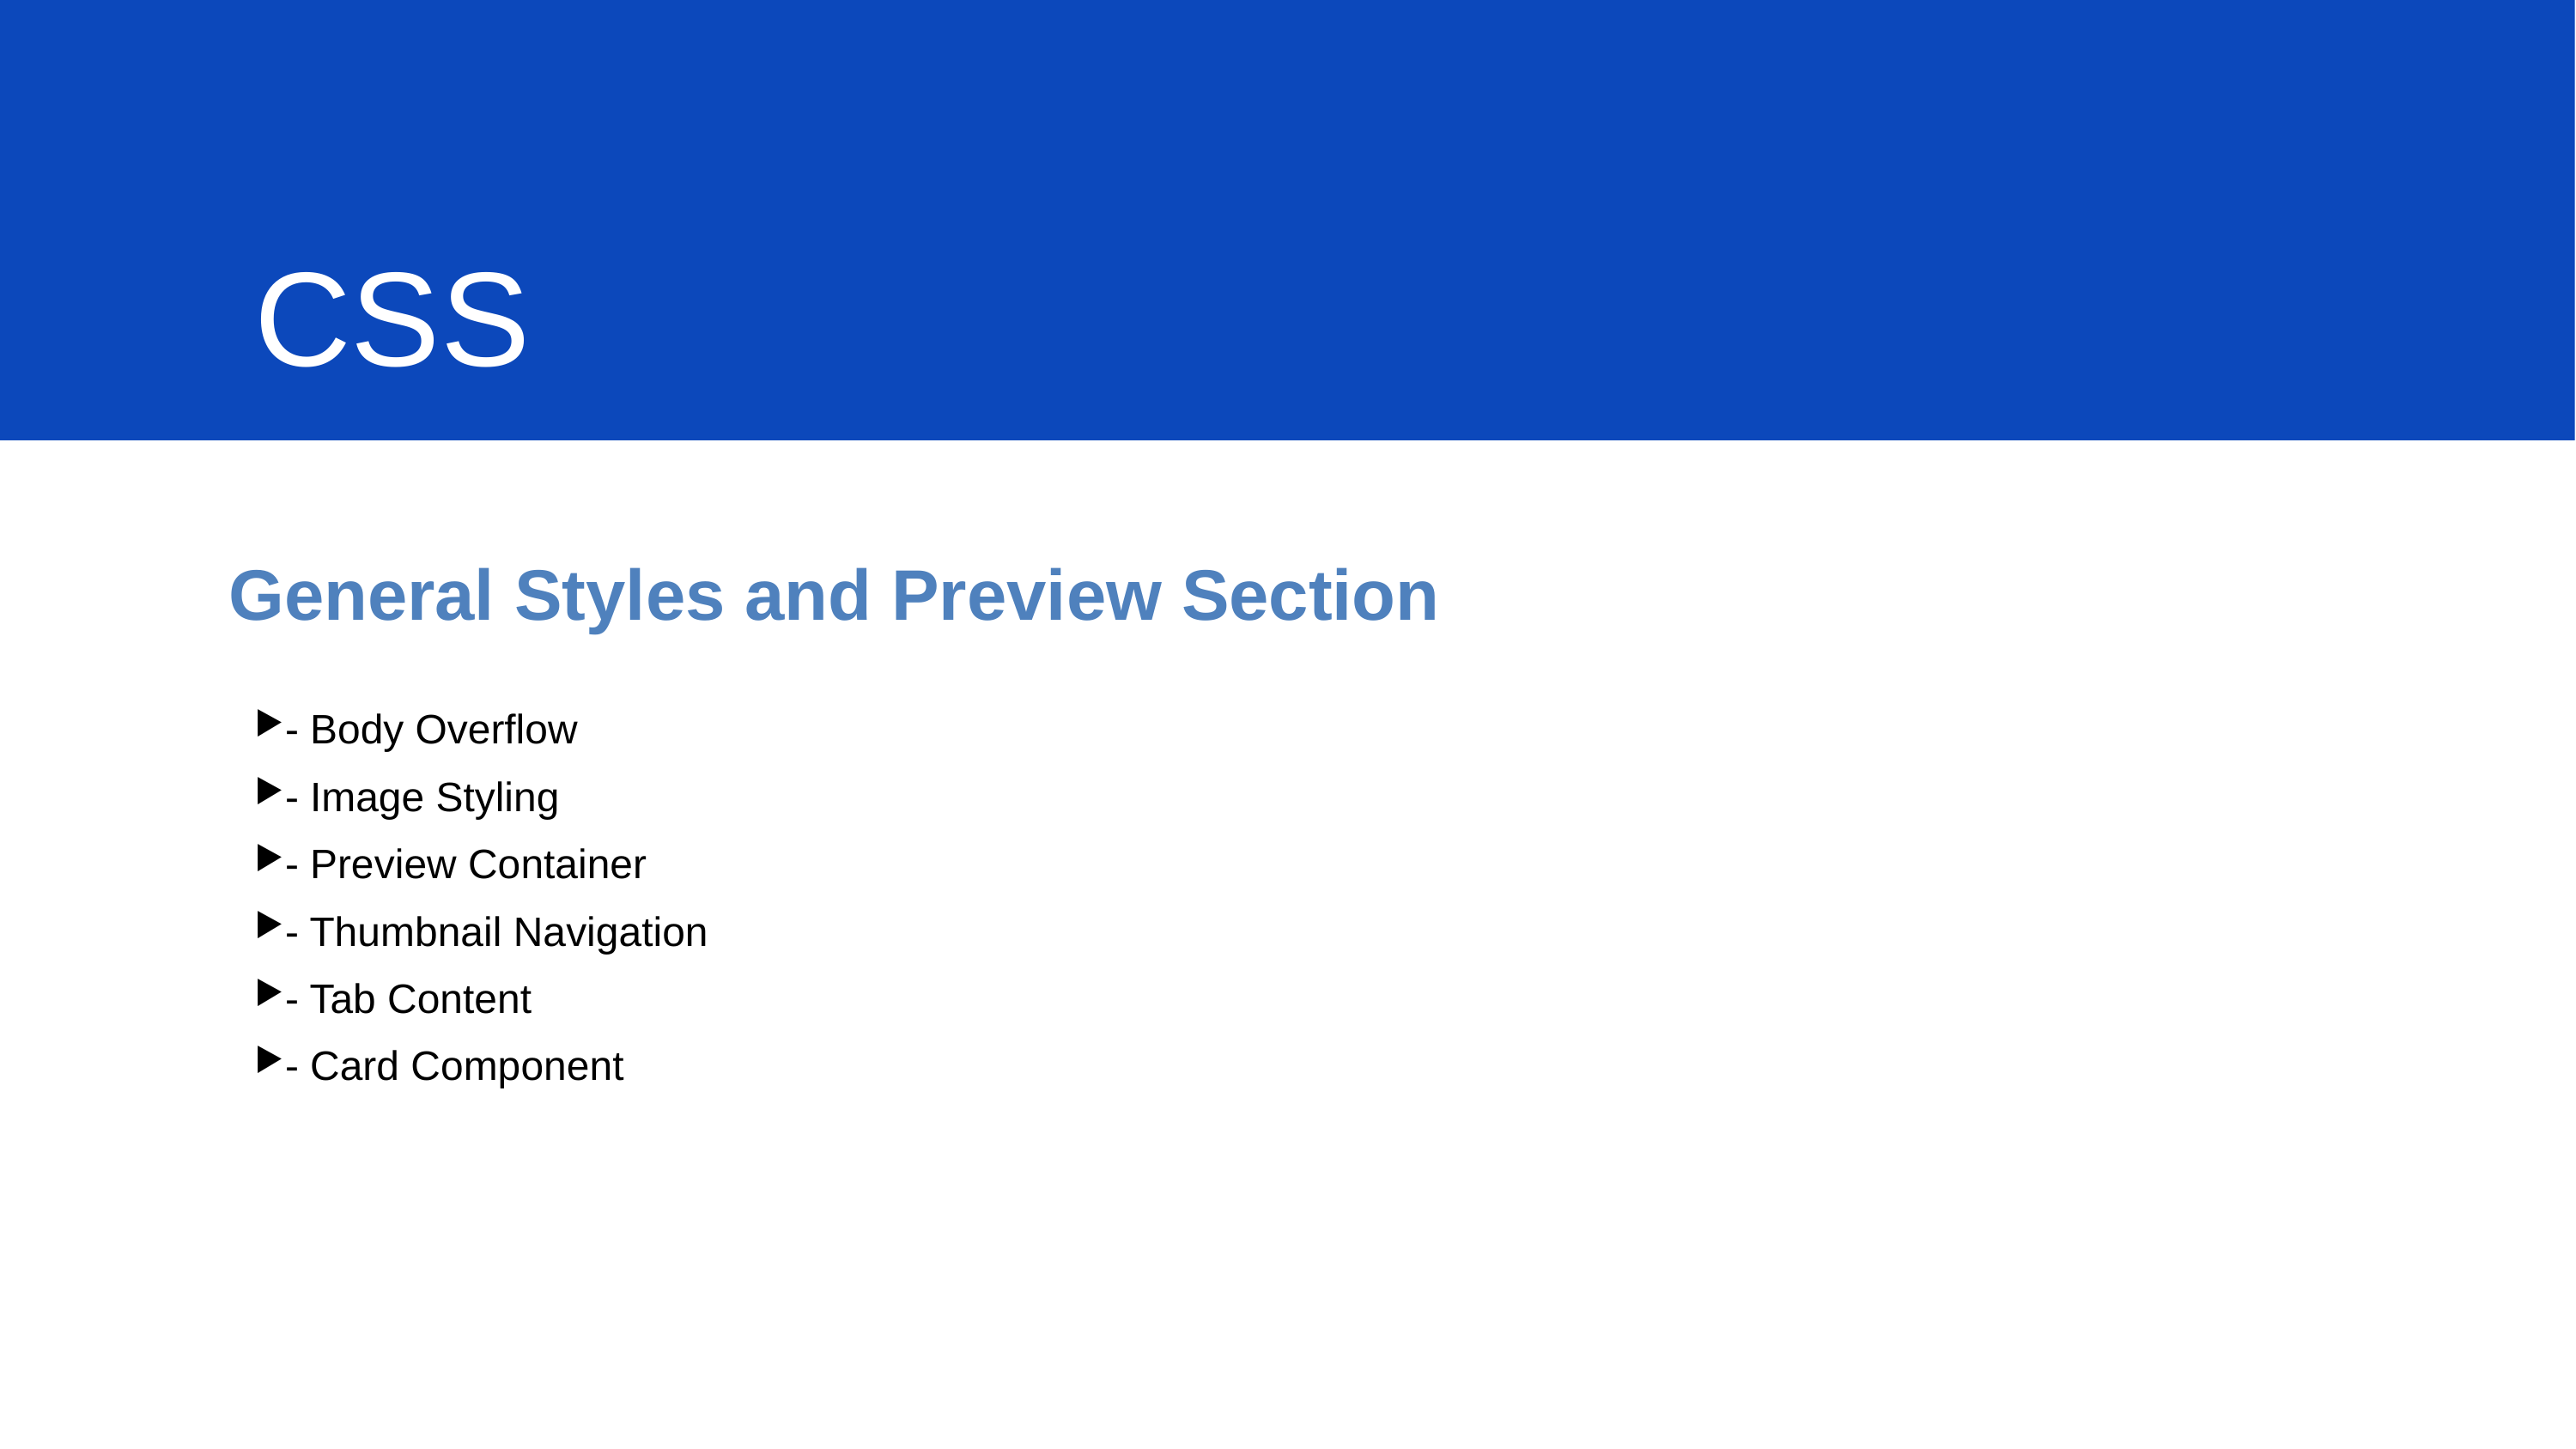

# CSS

General Styles and Preview Section
- Body Overflow
- Image Styling
- Preview Container
- Thumbnail Navigation
- Tab Content
- Card Component